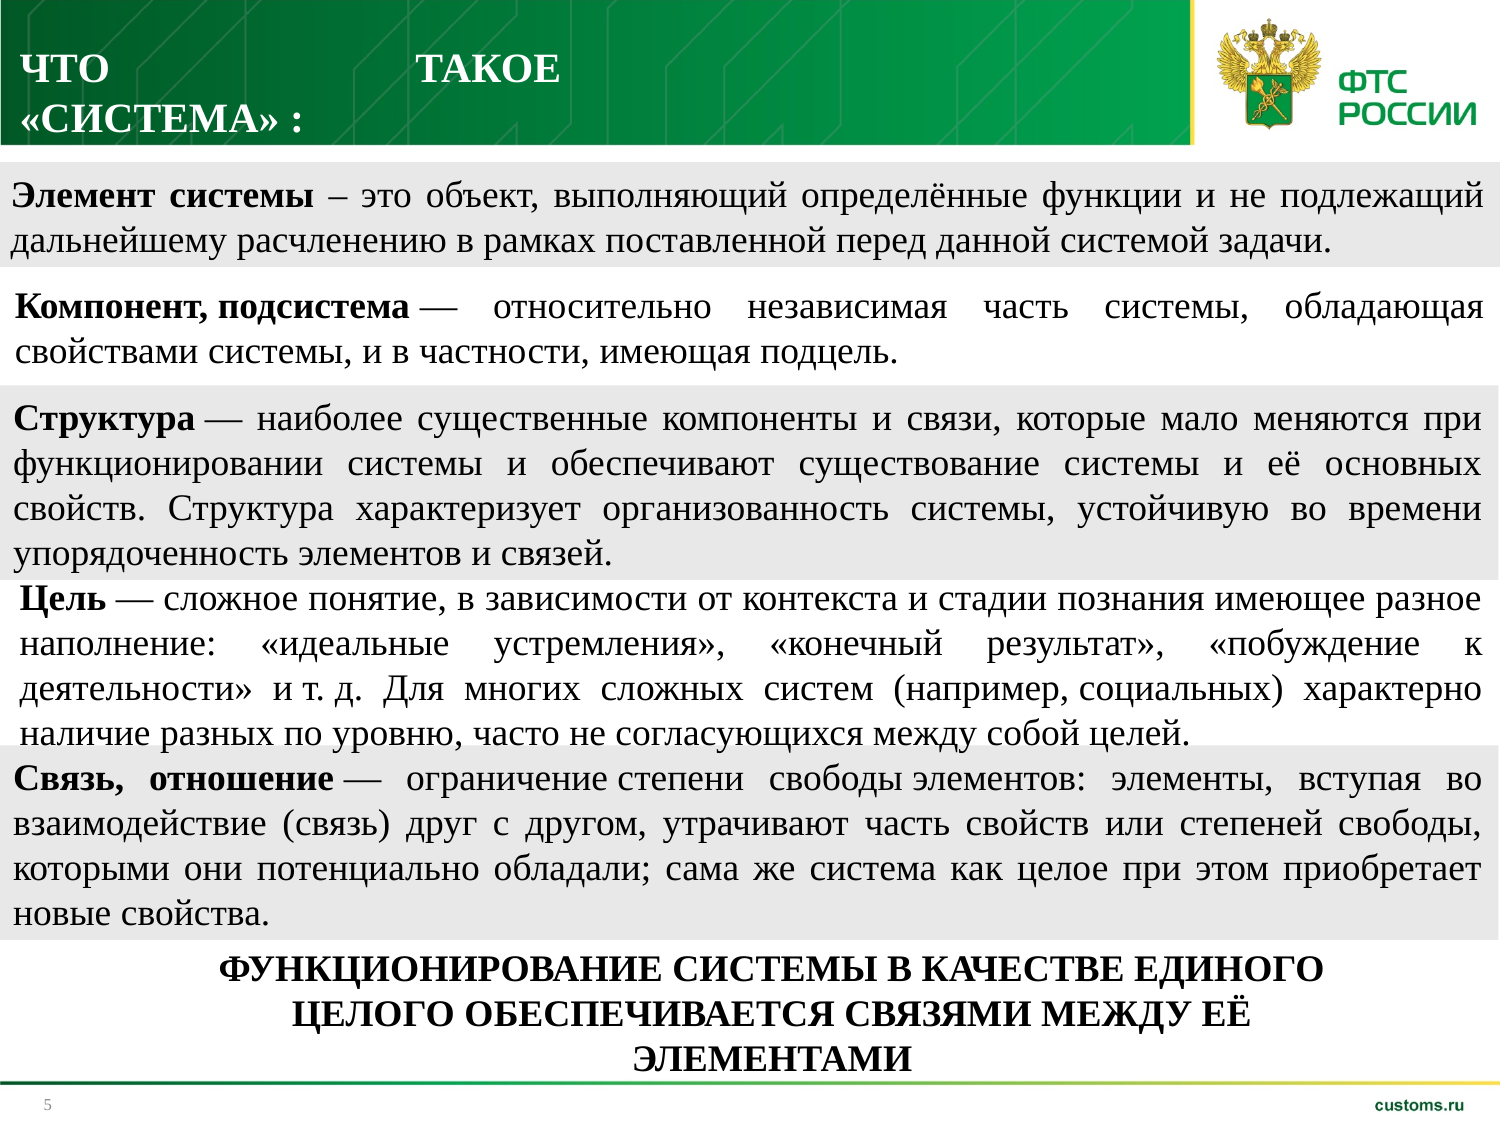

ЧТО ТАКОЕ «СИСТЕМА» :
Элемент системы – это объект, выполняющий определённые функции и не подлежащий дальнейшему расчленению в рамках поставленной перед данной системой задачи.
Компонент, подсистема — относительно независимая часть системы, обладающая свойствами системы, и в частности, имеющая подцель.
Структура — наиболее существенные компоненты и связи, которые мало меняются при функционировании системы и обеспечивают существование системы и её основных свойств. Структура характеризует организованность системы, устойчивую во времени упорядоченность элементов и связей.
Цель — сложное понятие, в зависимости от контекста и стадии познания имеющее разное наполнение: «идеальные устремления», «конечный результат», «побуждение к деятельности» и т. д. Для многих сложных систем (например, социальных) характерно наличие разных по уровню, часто не согласующихся между собой целей.
Связь, отношение — ограничение степени свободы элементов: элементы, вступая во взаимодействие (связь) друг с другом, утрачивают часть свойств или степеней свободы, которыми они потенциально обладали; сама же система как целое при этом приобретает новые свойства.
ФУНКЦИОНИРОВАНИЕ СИСТЕМЫ В КАЧЕСТВЕ ЕДИНОГО ЦЕЛОГО ОБЕСПЕЧИВАЕТСЯ СВЯЗЯМИ МЕЖДУ ЕЁ ЭЛЕМЕНТАМИ
5